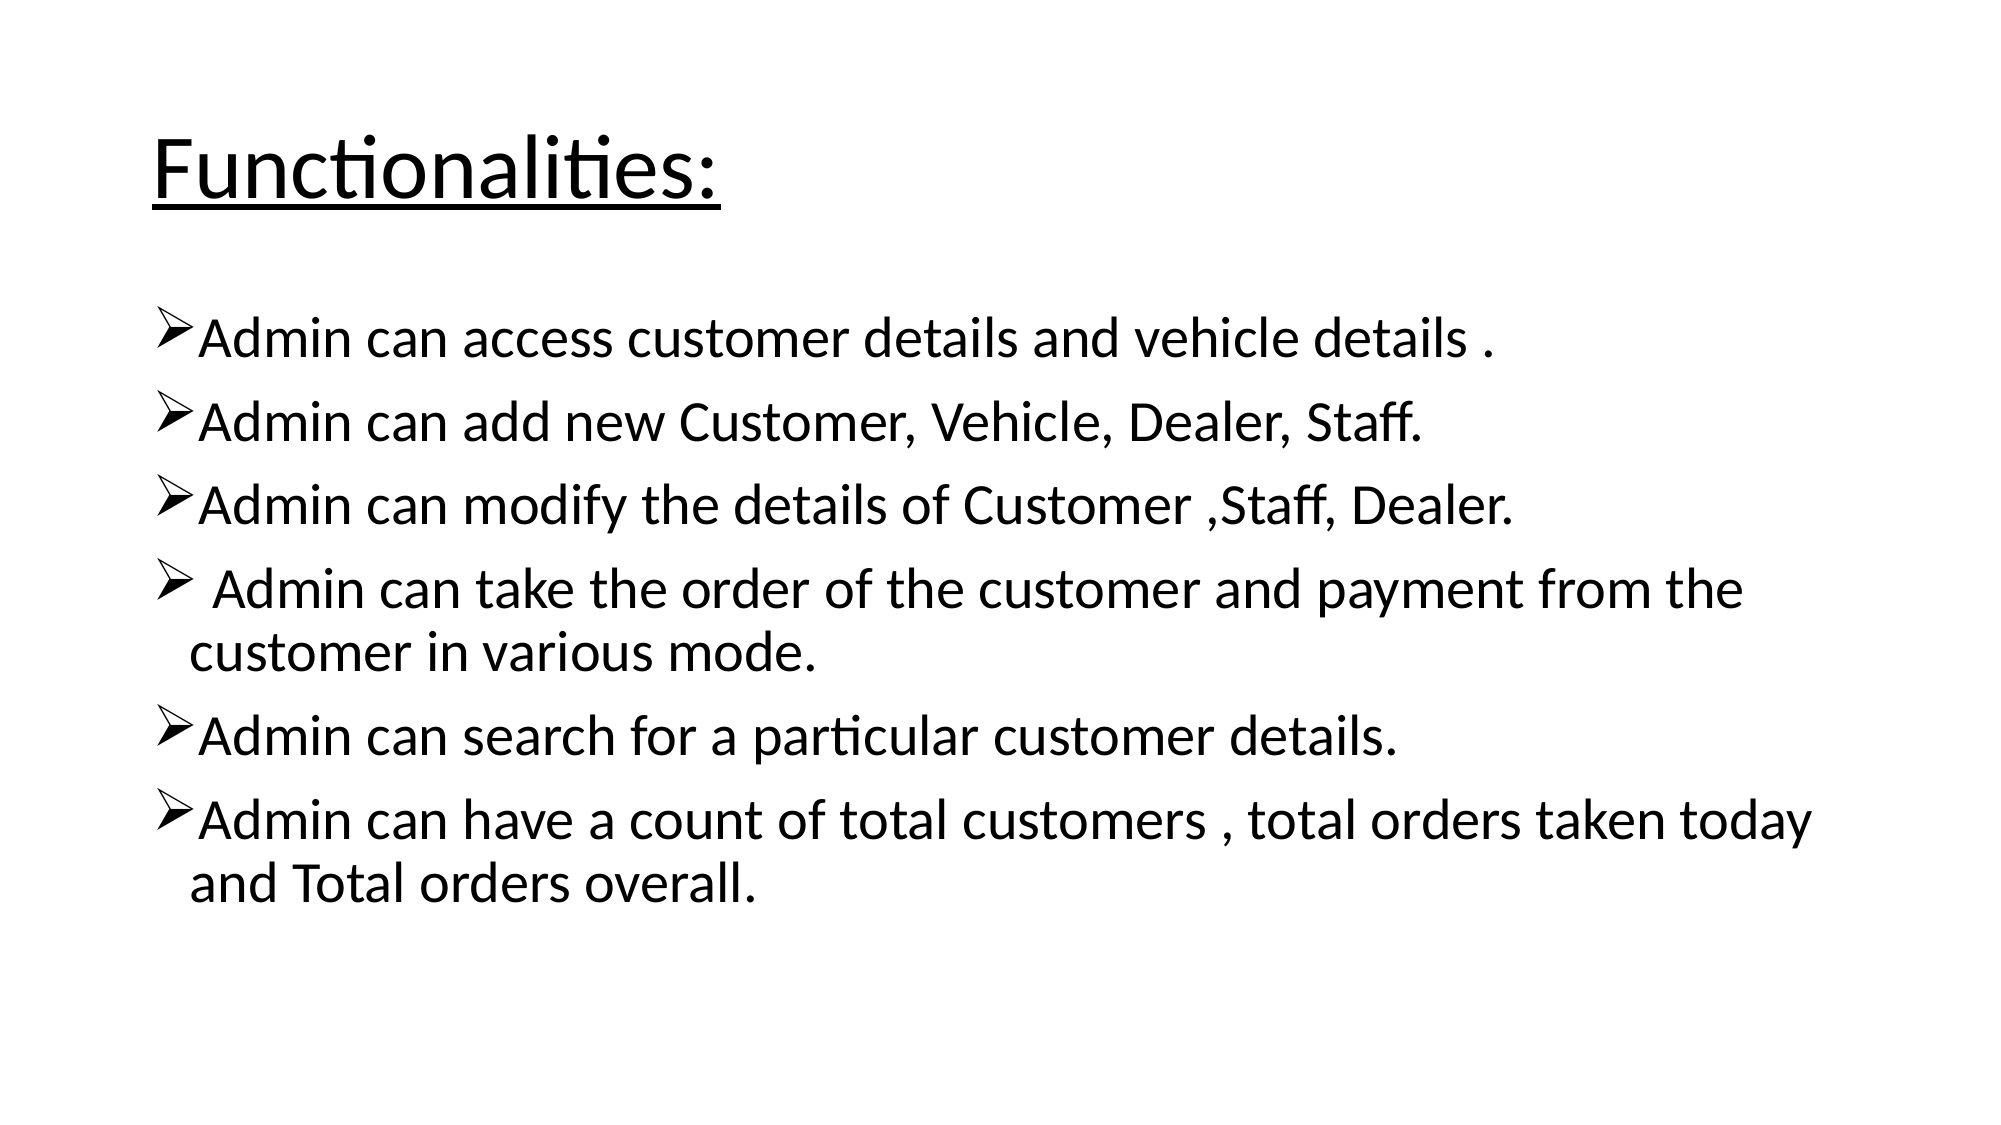

# Functionalities:
Admin can access customer details and vehicle details .
Admin can add new Customer, Vehicle, Dealer, Staff.
Admin can modify the details of Customer ,Staff, Dealer.
 Admin can take the order of the customer and payment from the customer in various mode.
Admin can search for a particular customer details.
Admin can have a count of total customers , total orders taken today and Total orders overall.